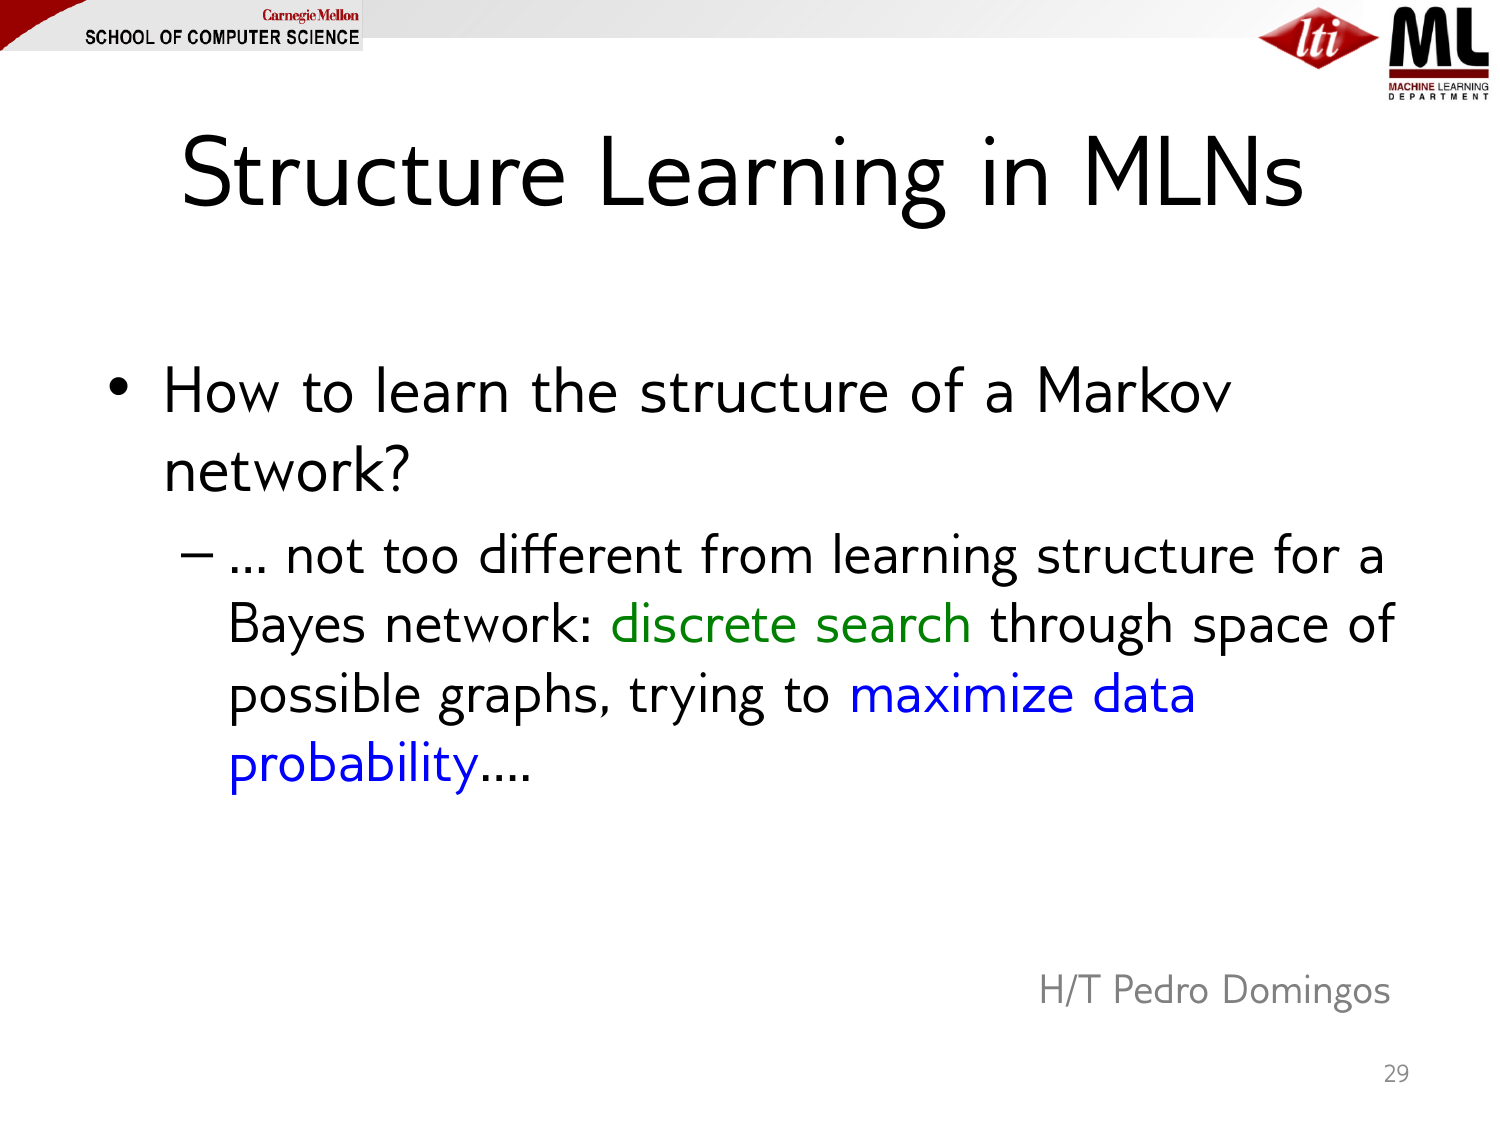

# Structure Learning in MLNs
How to learn the structure of a Markov network?
… not too different from learning structure for a Bayes network: discrete search through space of possible graphs, trying to maximize data probability….

		  	                 	                                 H/T Pedro Domingos

29